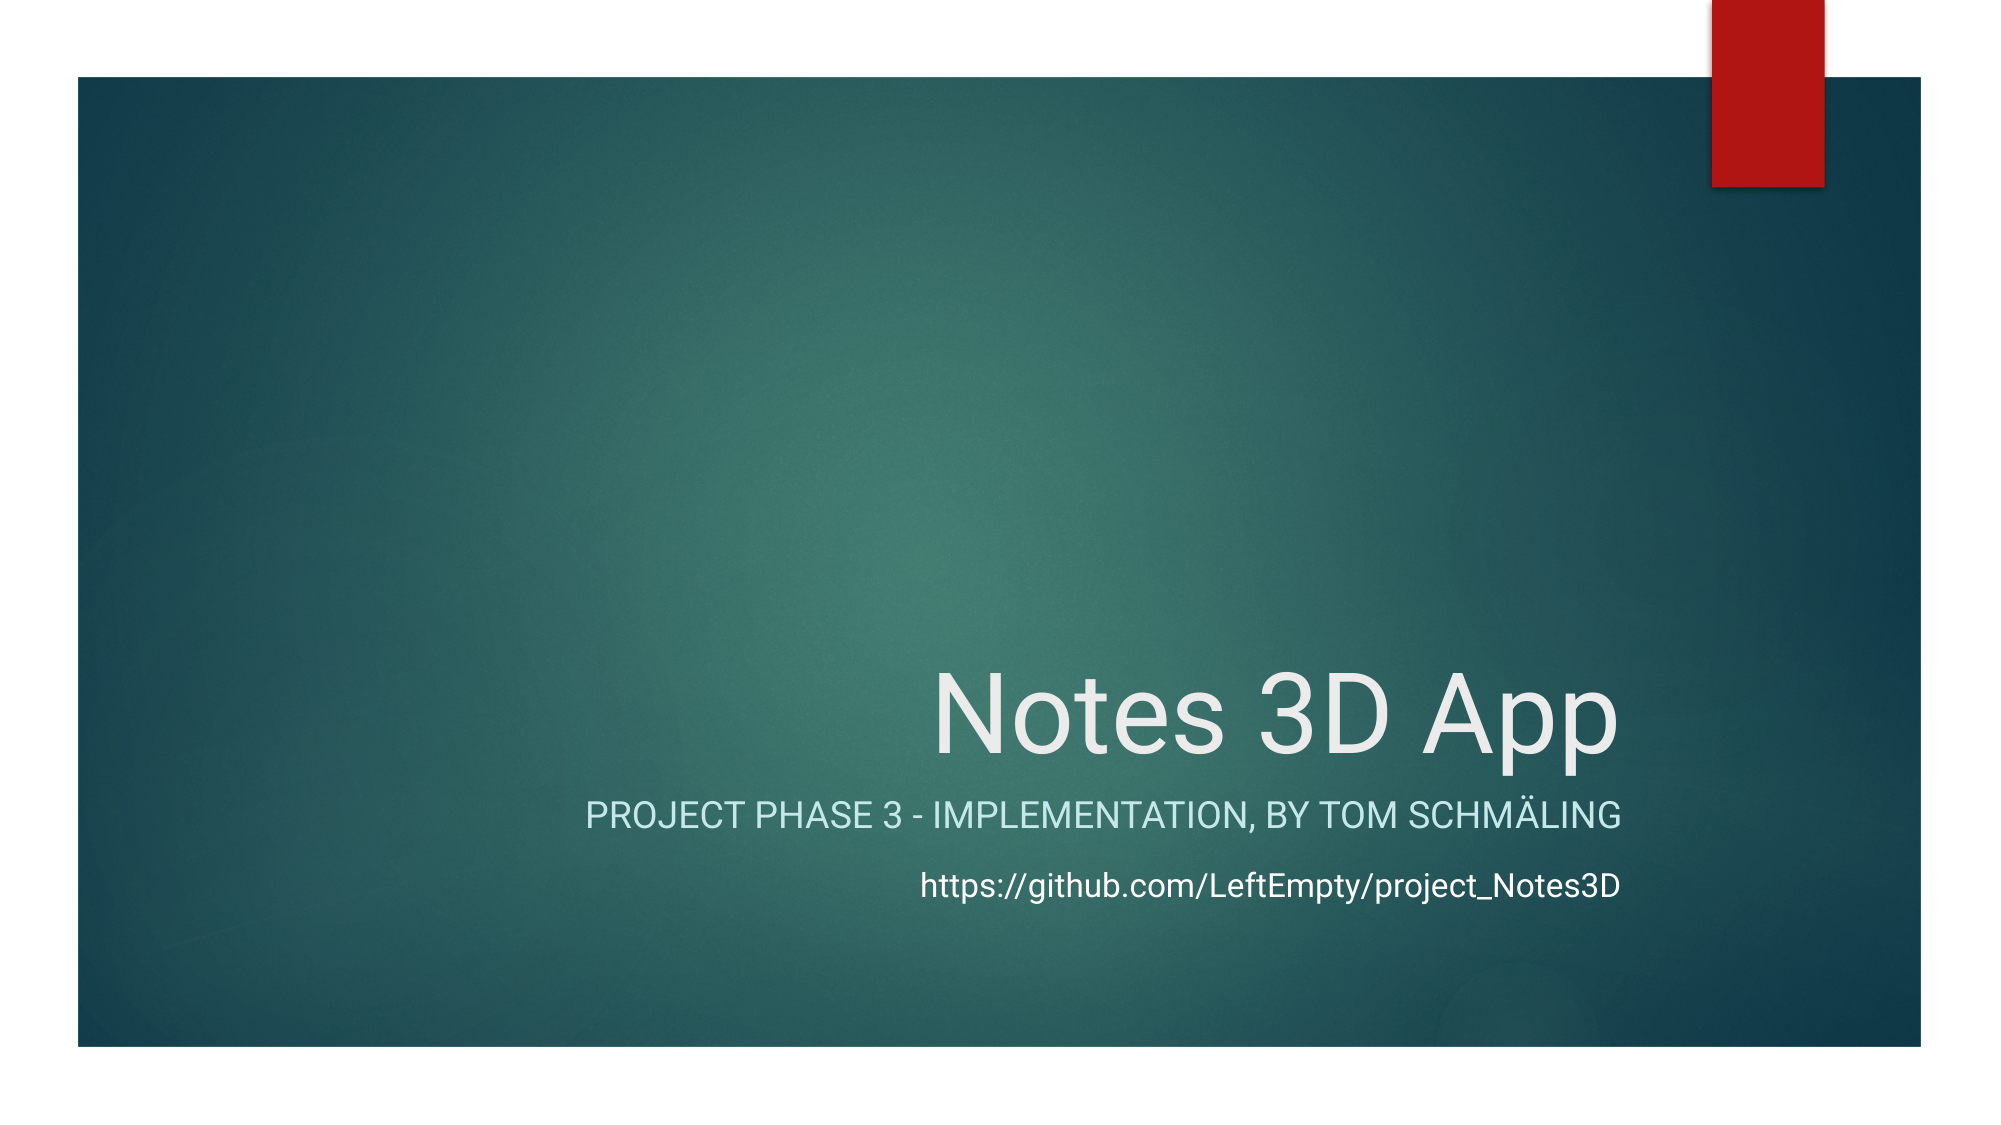

# Notes 3D App
Project Phase 3 - IMPLEMENTATION, By Tom SchmÄling
https://github.com/LeftEmpty/project_Notes3D